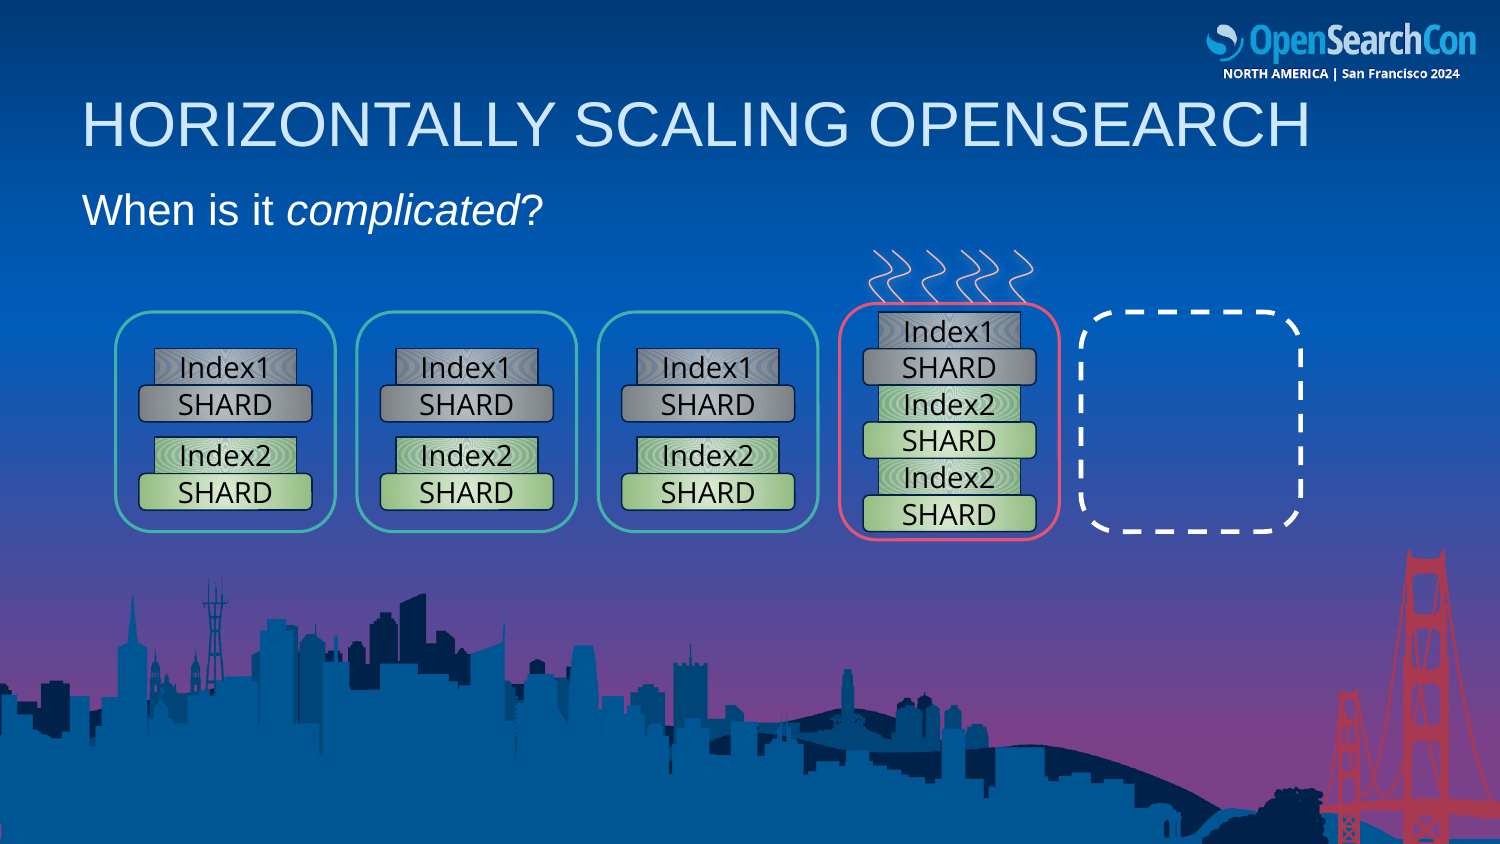

# Horizontally Scaling OpenSearch
When is it complicated?

Index1

Index1
Index1
Index1
SHARD
SHARD
SHARD
SHARD
Index2
SHARD
Index2
Index2
Index2
Index2
SHARD
SHARD
SHARD
SHARD